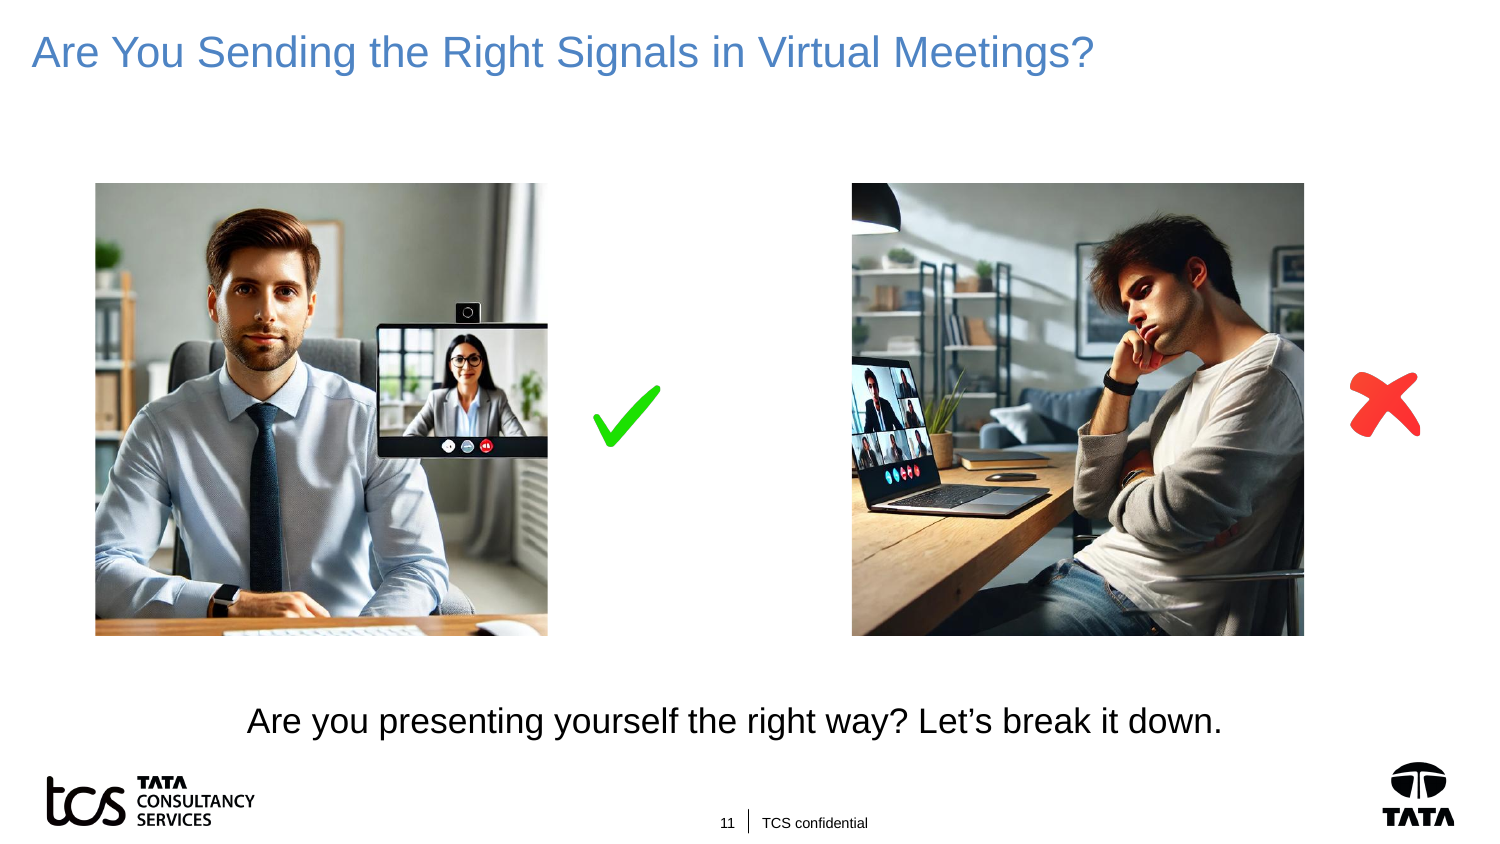

Are You Sending the Right Signals in Virtual Meetings?

Are you presenting yourself the right way? Let’s break it down.

11

TCS confidential